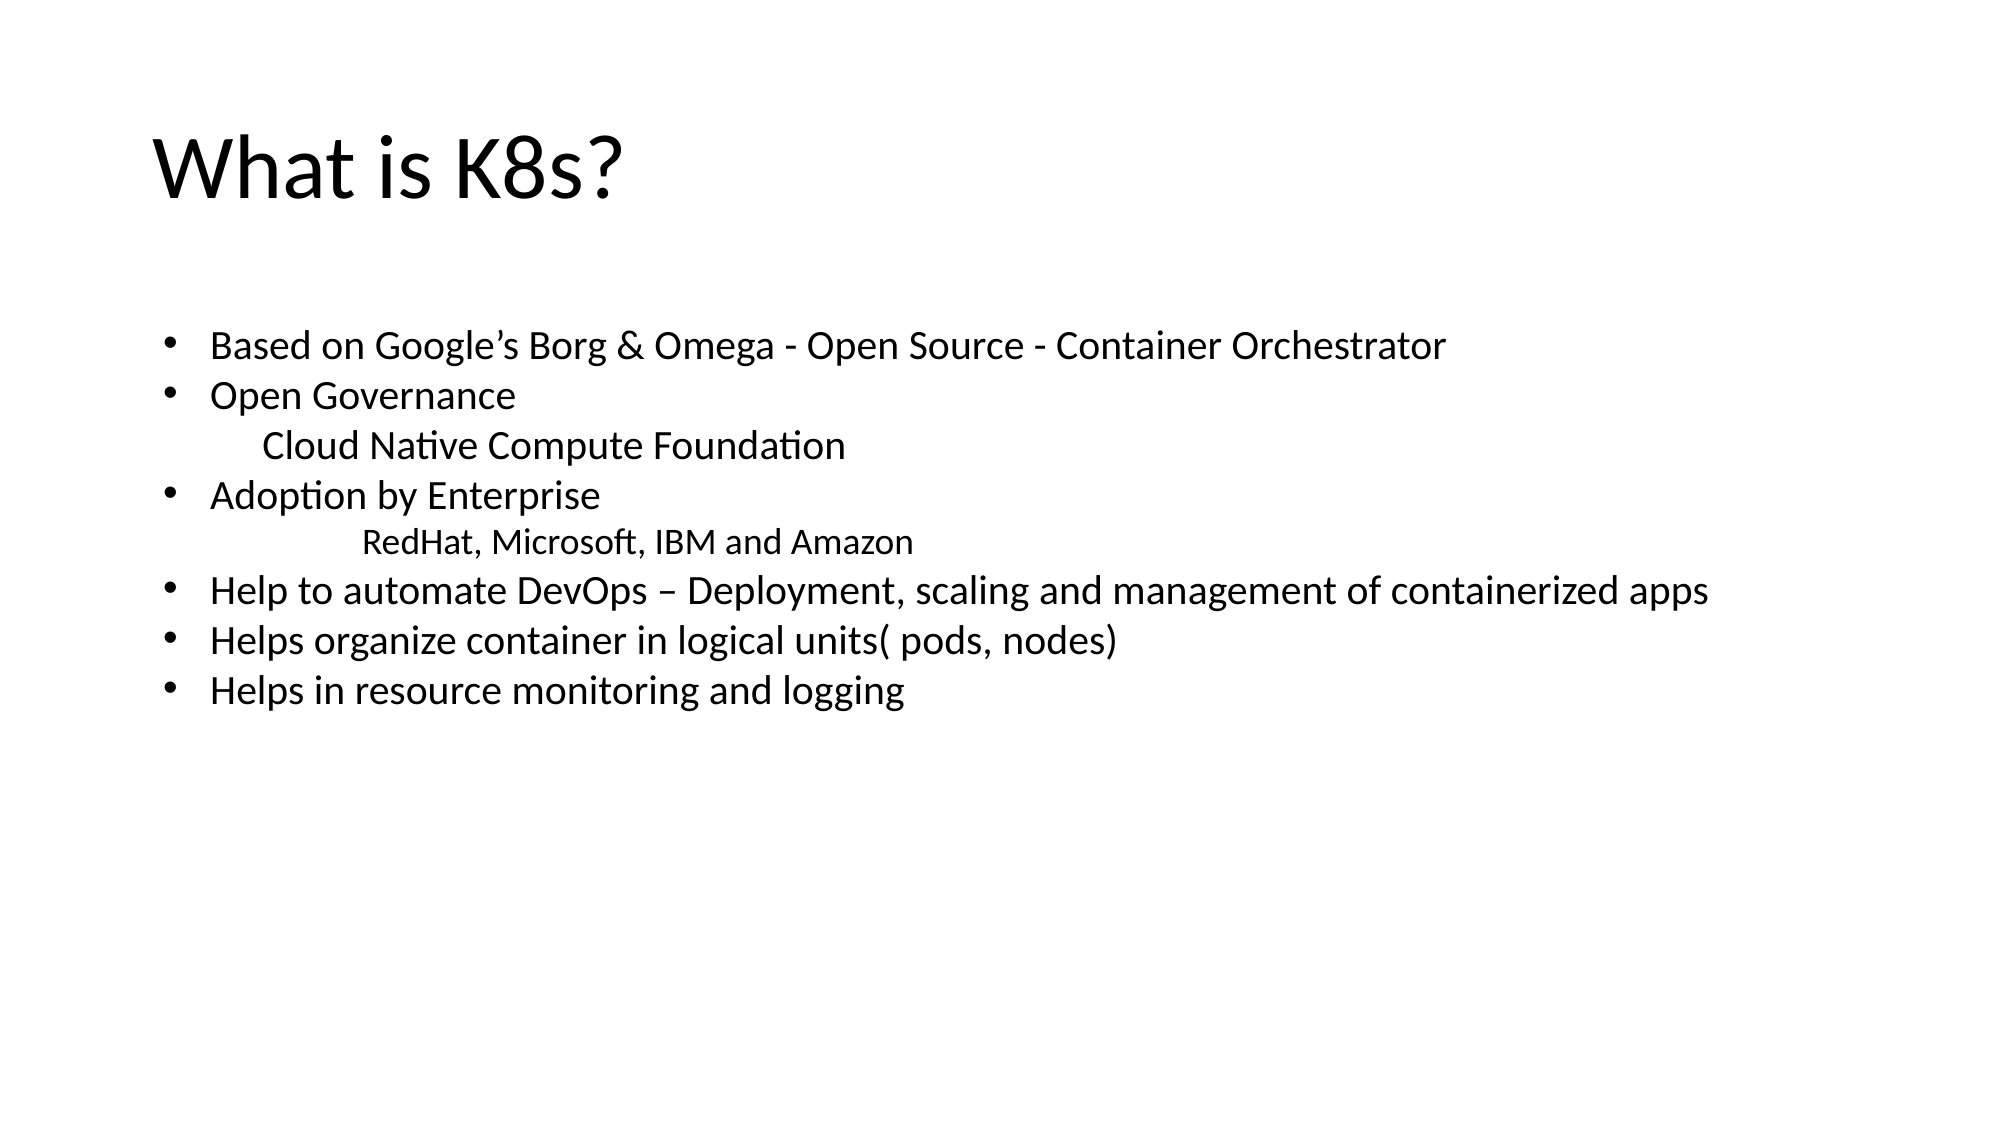

# What is K8s?
Based on Google’s Borg & Omega - Open Source - Container Orchestrator
Open Governance
Cloud Native Compute Foundation
Adoption by Enterprise
	RedHat, Microsoft, IBM and Amazon
Help to automate DevOps – Deployment, scaling and management of containerized apps
Helps organize container in logical units( pods, nodes)
Helps in resource monitoring and logging